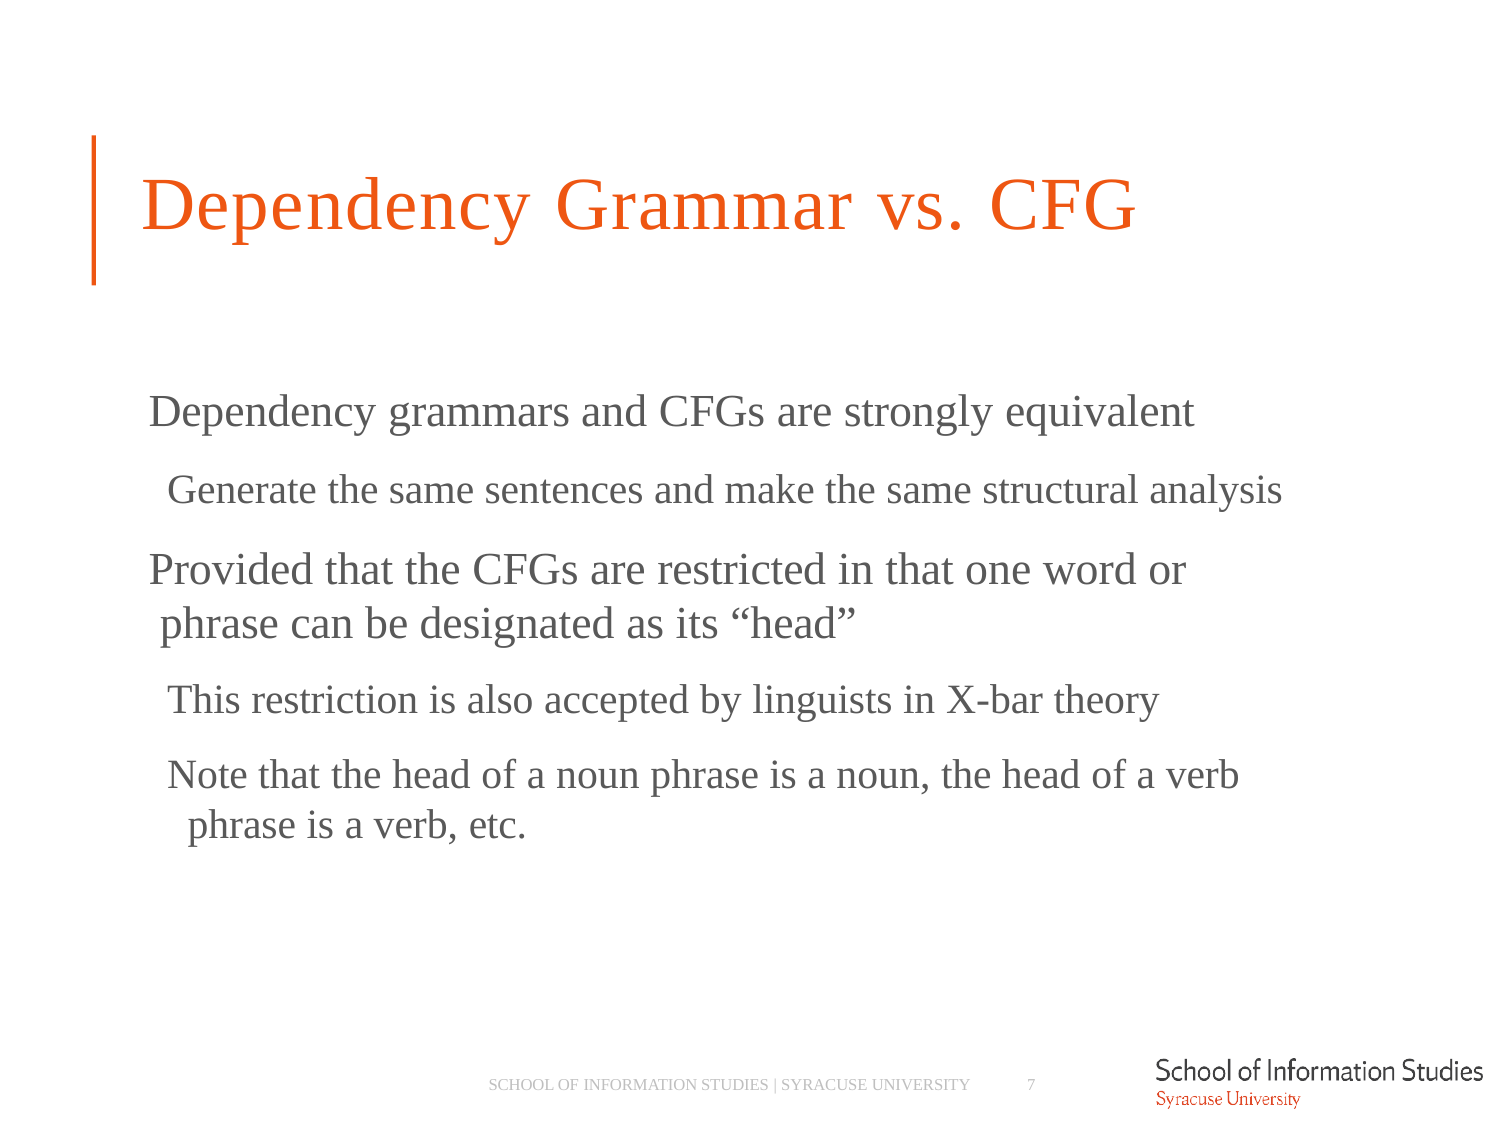

# Dependency Grammar vs. CFG
Dependency grammars and CFGs are strongly equivalent
­ Generate the same sentences and make the same structural analysis
Provided that the CFGs are restricted in that one word or  phrase can be designated as its “head”
­ This restriction is also accepted by linguists in X-bar theory
­ Note that the head of a noun phrase is a noun, the head of a verb  phrase is a verb, etc.
7
SCHOOL OF INFORMATION STUDIES | SYRACUSE UNIVERSITY